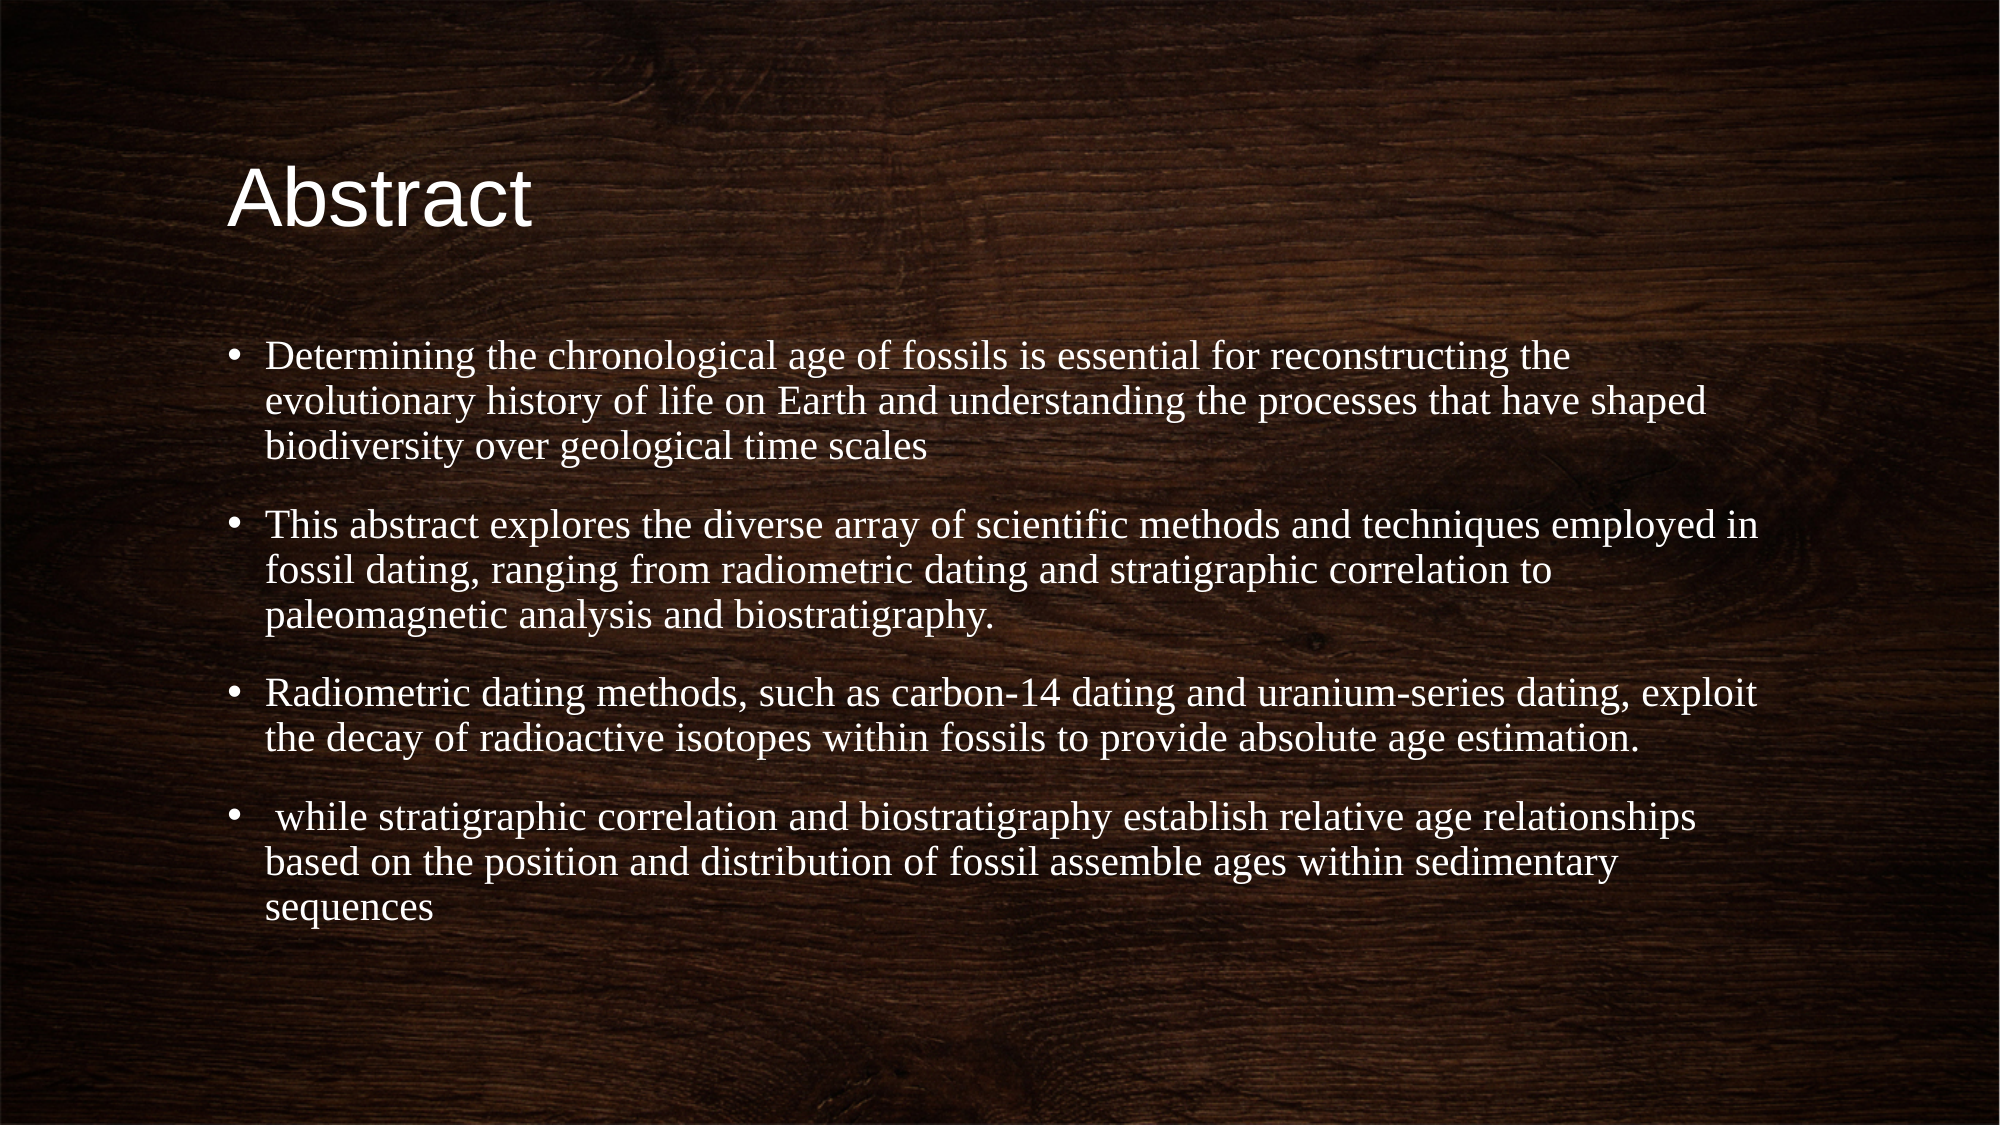

# Abstract
Determining the chronological age of fossils is essential for reconstructing the evolutionary history of life on Earth and understanding the processes that have shaped biodiversity over geological time scales
This abstract explores the diverse array of scientific methods and techniques employed in fossil dating, ranging from radiometric dating and stratigraphic correlation to paleomagnetic analysis and biostratigraphy.
Radiometric dating methods, such as carbon-14 dating and uranium-series dating, exploit the decay of radioactive isotopes within fossils to provide absolute age estimation.
 while stratigraphic correlation and biostratigraphy establish relative age relationships based on the position and distribution of fossil assemble ages within sedimentary sequences